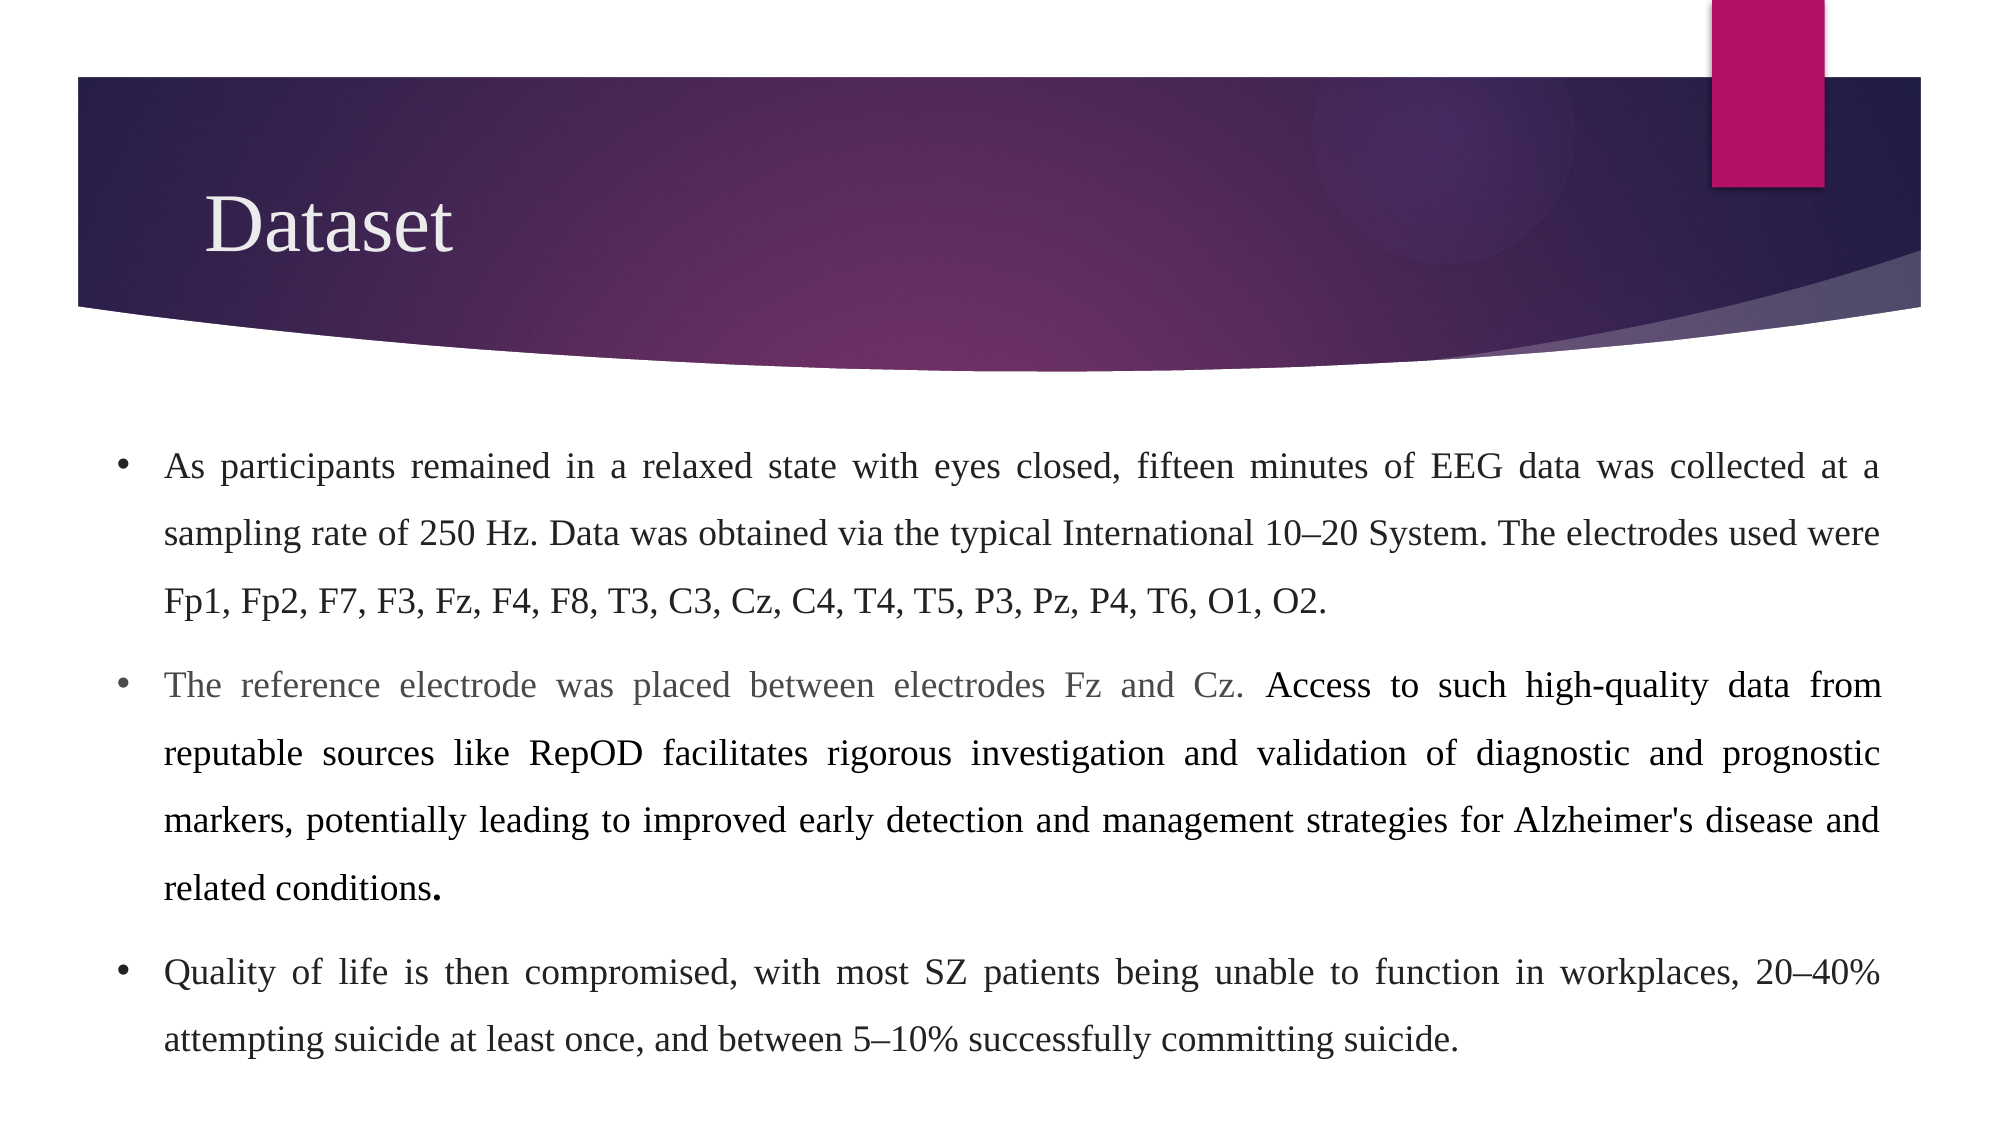

# Dataset
As participants remained in a relaxed state with eyes closed, fifteen minutes of EEG data was collected at a sampling rate of 250 Hz. Data was obtained via the typical International 10–20 System. The electrodes used were Fp1, Fp2, F7, F3, Fz, F4, F8, T3, C3, Cz, C4, T4, T5, P3, Pz, P4, T6, O1, O2.
The reference electrode was placed between electrodes Fz and Cz. Access to such high-quality data from reputable sources like RepOD facilitates rigorous investigation and validation of diagnostic and prognostic markers, potentially leading to improved early detection and management strategies for Alzheimer's disease and related conditions.
Quality of life is then compromised, with most SZ patients being unable to function in workplaces, 20–40% attempting suicide at least once, and between 5–10% successfully committing suicide.